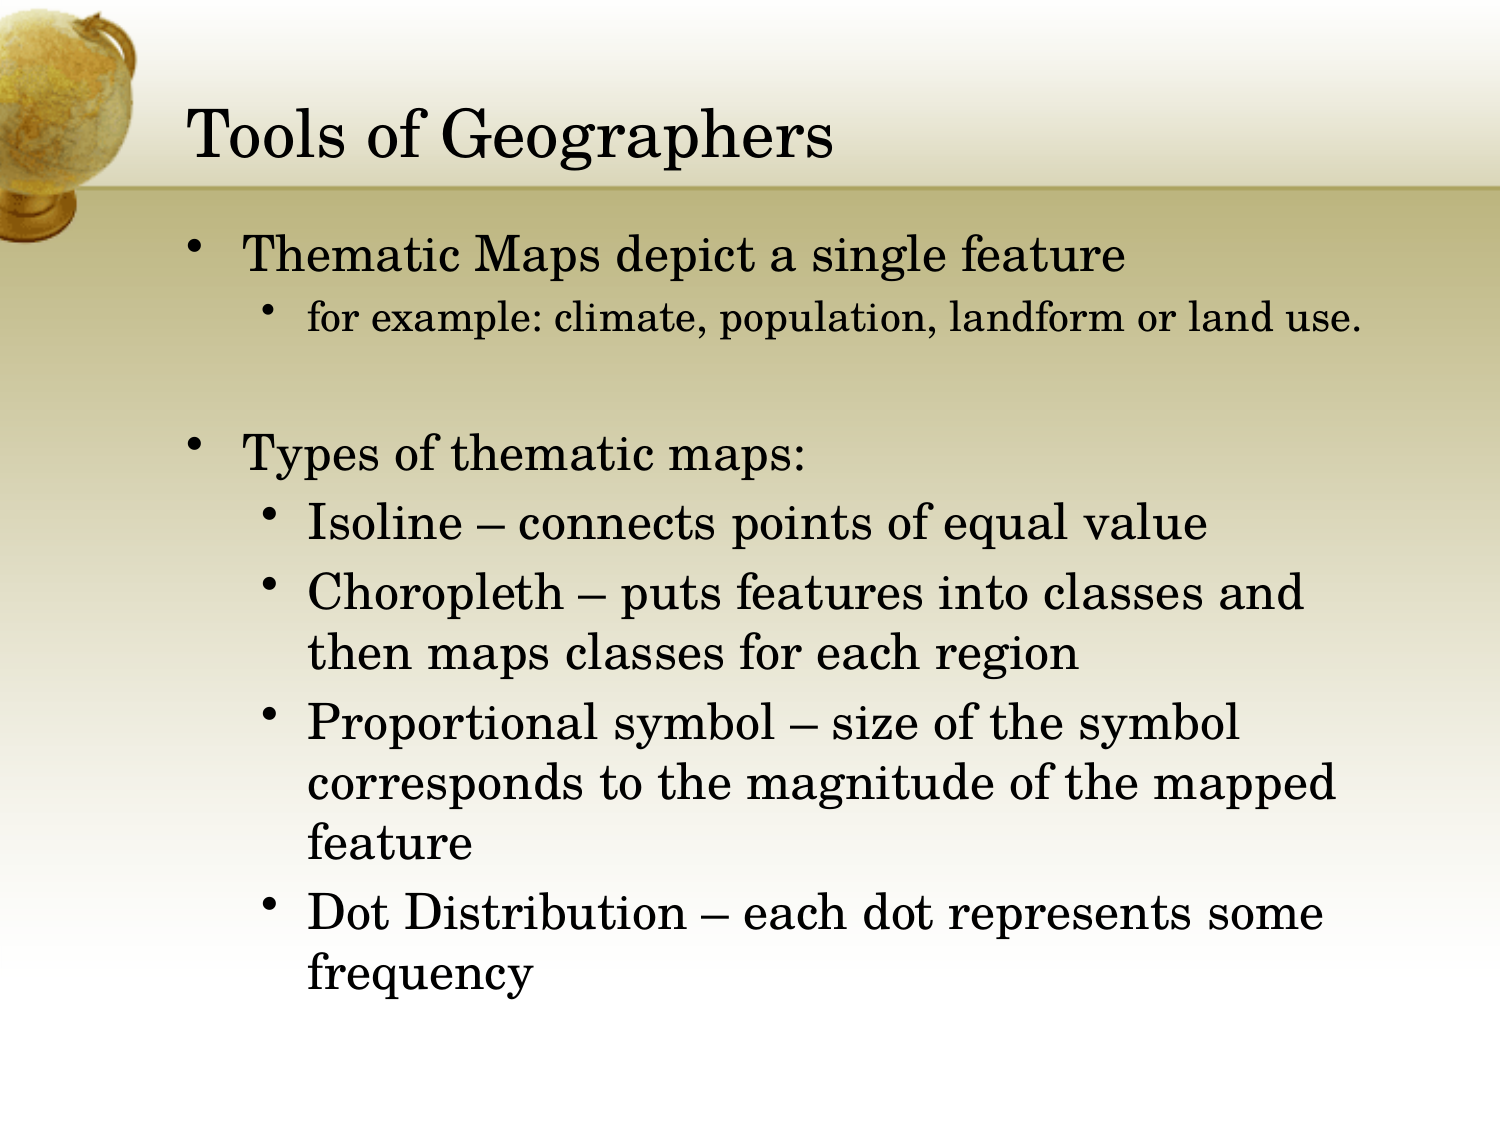

# Tools of Geographers
Thematic Maps depict a single feature
for example: climate, population, landform or land use.

Types of thematic maps:
Isoline – connects points of equal value
Choropleth – puts features into classes and then maps classes for each region
Proportional symbol – size of the symbol corresponds to the magnitude of the mapped feature
Dot Distribution – each dot represents some frequency